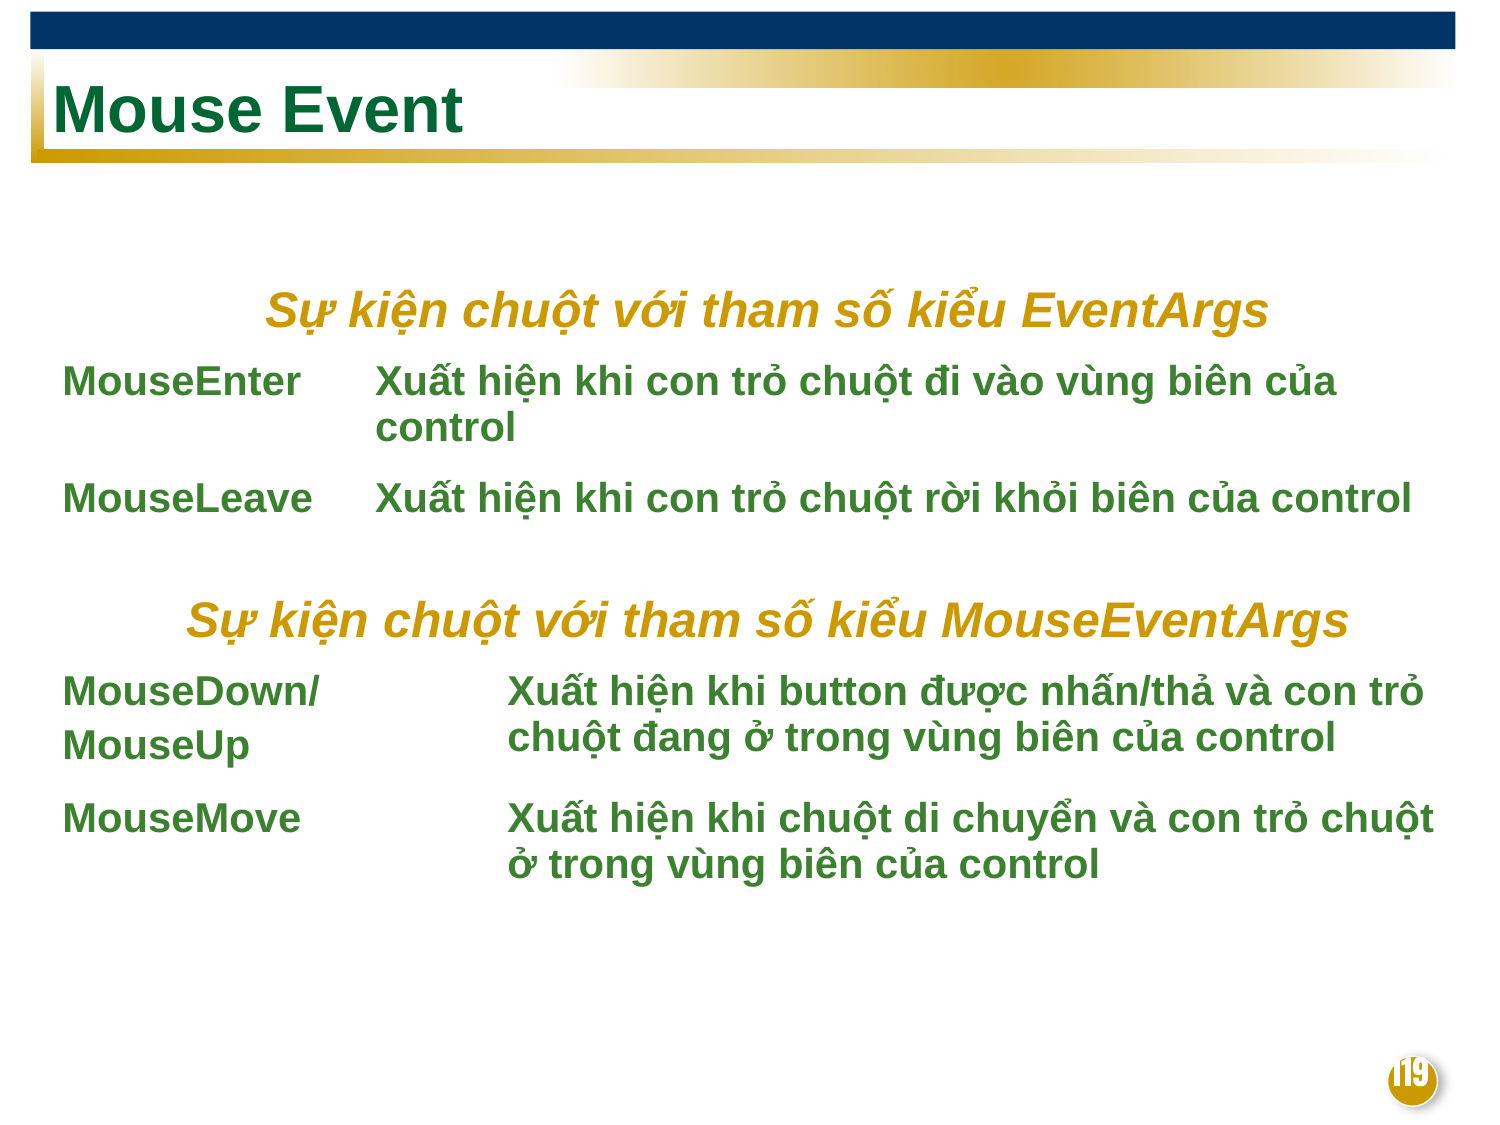

# Mouse Event
| Sự kiện chuột với tham số kiểu EventArgs |  |  |
| --- | --- | --- |
| MouseEnter | Xuất hiện khi con trỏ chuột đi vào vùng biên của control |  |
| MouseLeave | Xuất hiện khi con trỏ chuột rời khỏi biên của control |  |
| Sự kiện chuột với tham số kiểu MouseEventArgs |  |  |
| MouseDown/ MouseUp |  | Xuất hiện khi button được nhấn/thả và con trỏ chuột đang ở trong vùng biên của control |
| MouseMove |  | Xuất hiện khi chuột di chuyển và con trỏ chuột ở trong vùng biên của control |
119